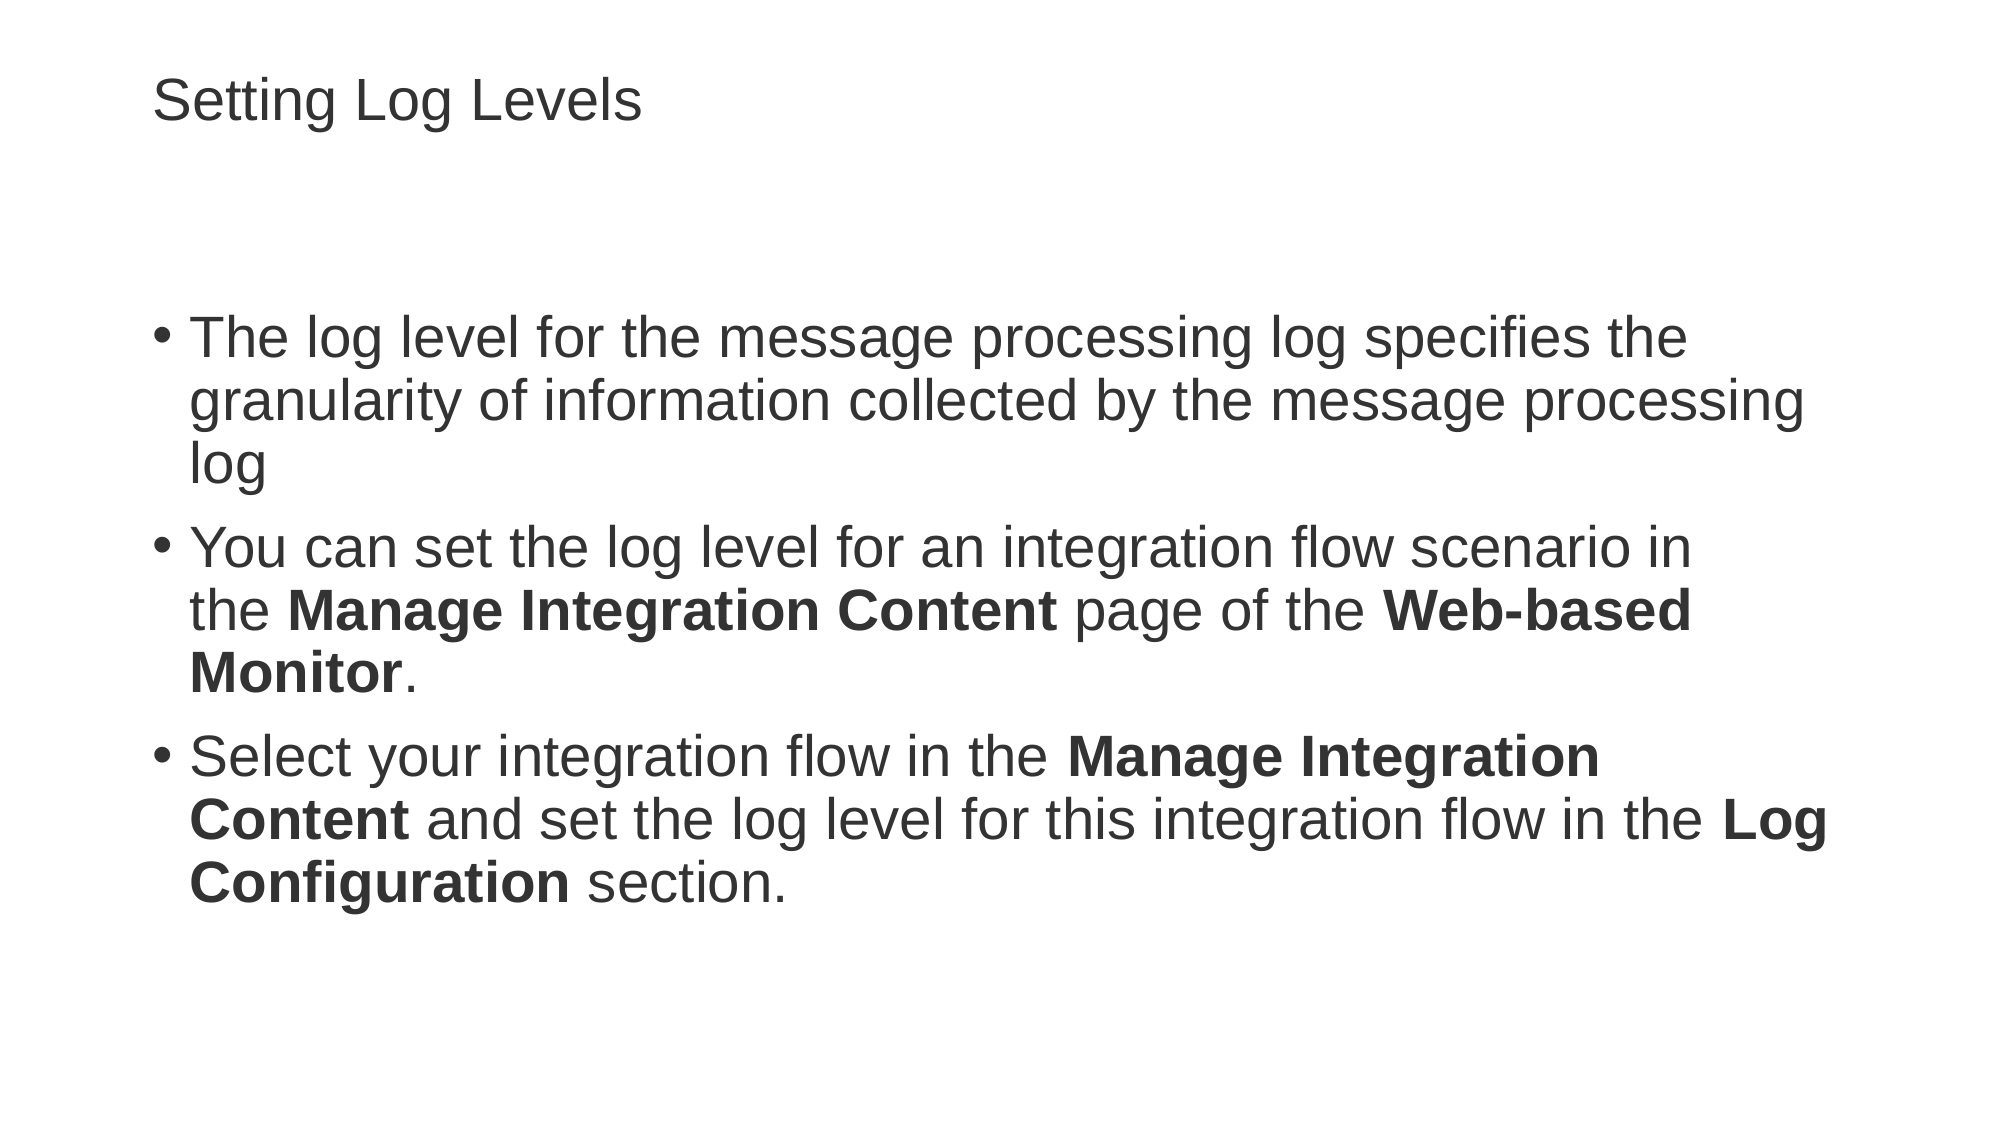

# Setting Log Levels
The log level for the message processing log specifies the granularity of information collected by the message processing log
You can set the log level for an integration flow scenario in the Manage Integration Content page of the Web-based Monitor.
Select your integration flow in the Manage Integration Content and set the log level for this integration flow in the Log Configuration section.